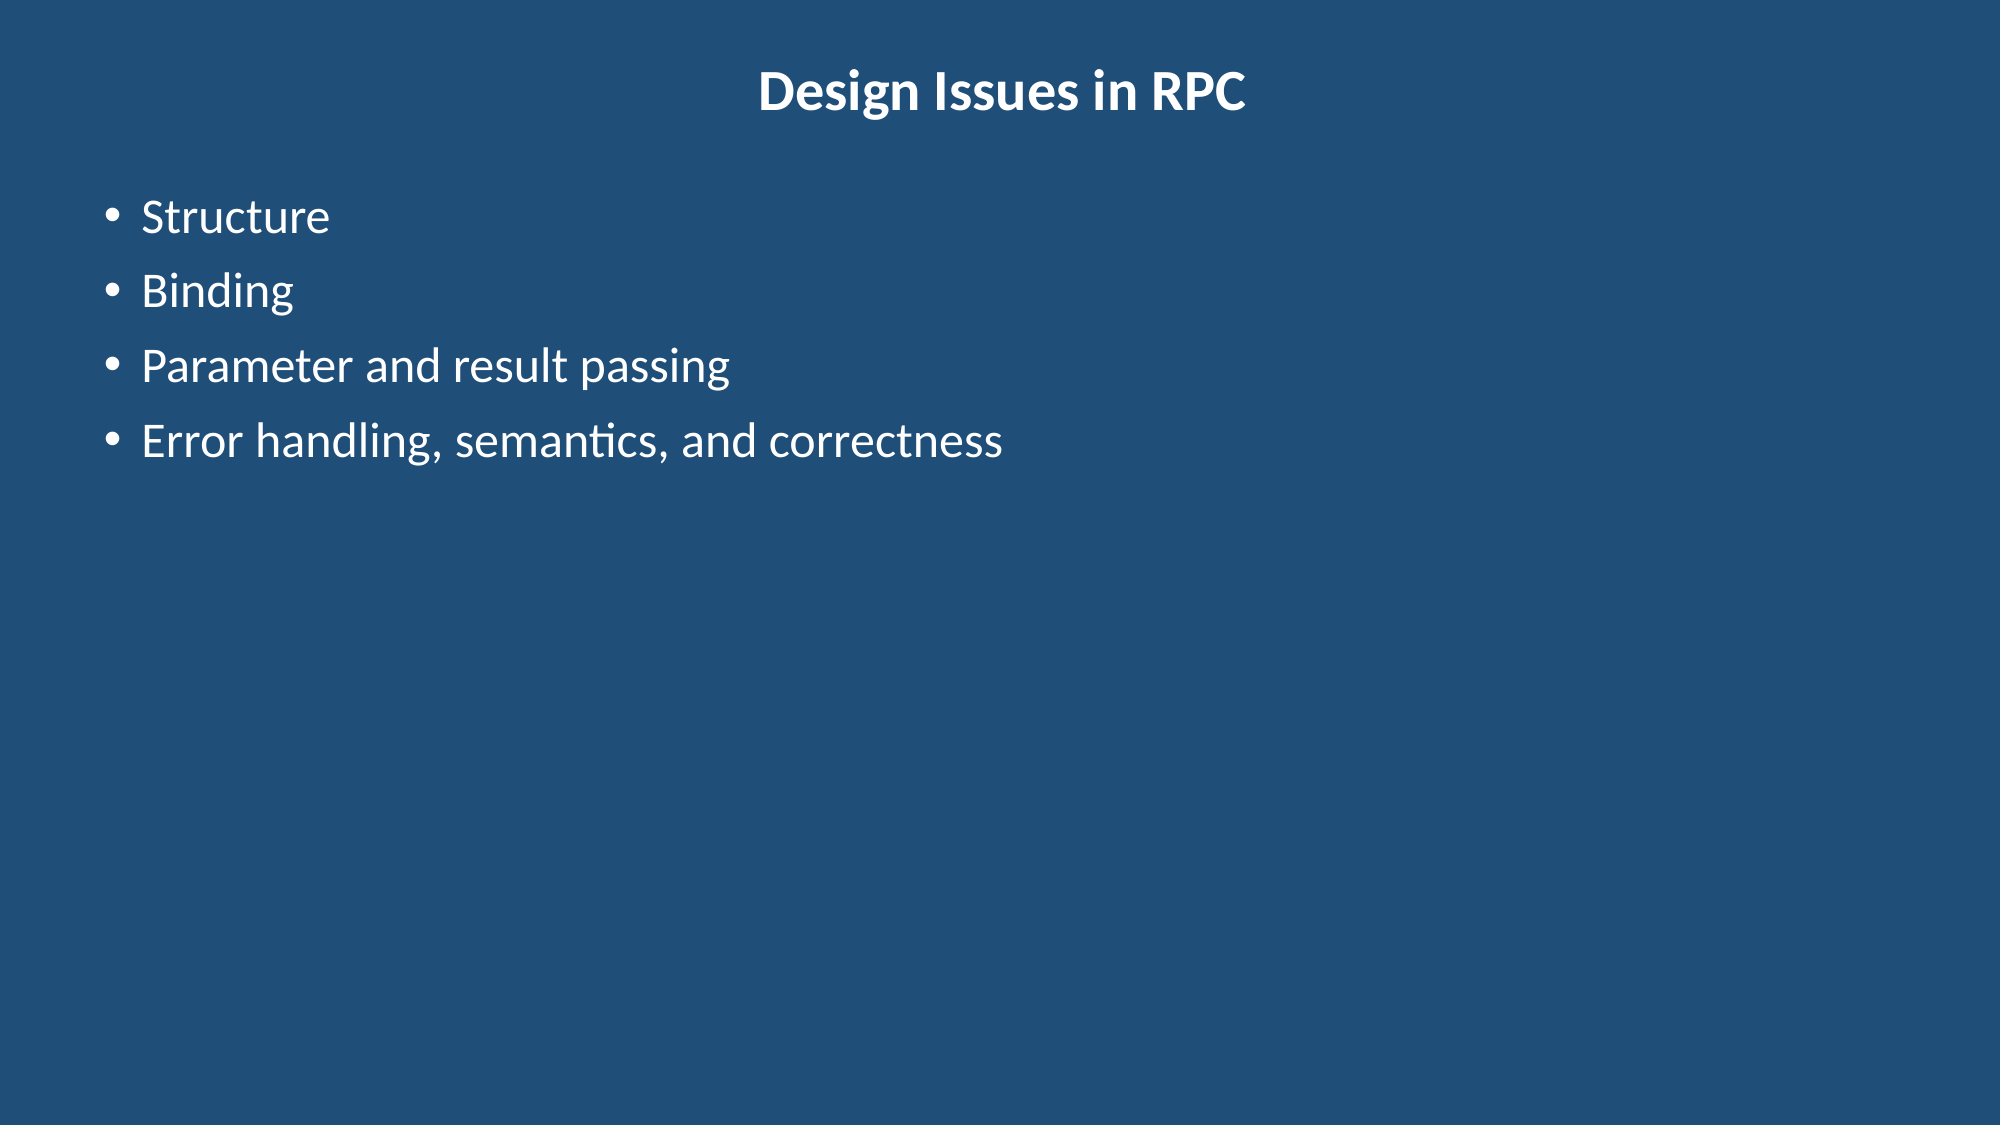

# Design Issues in RPC
Structure
Binding
Parameter and result passing
Error handling, semantics, and correctness